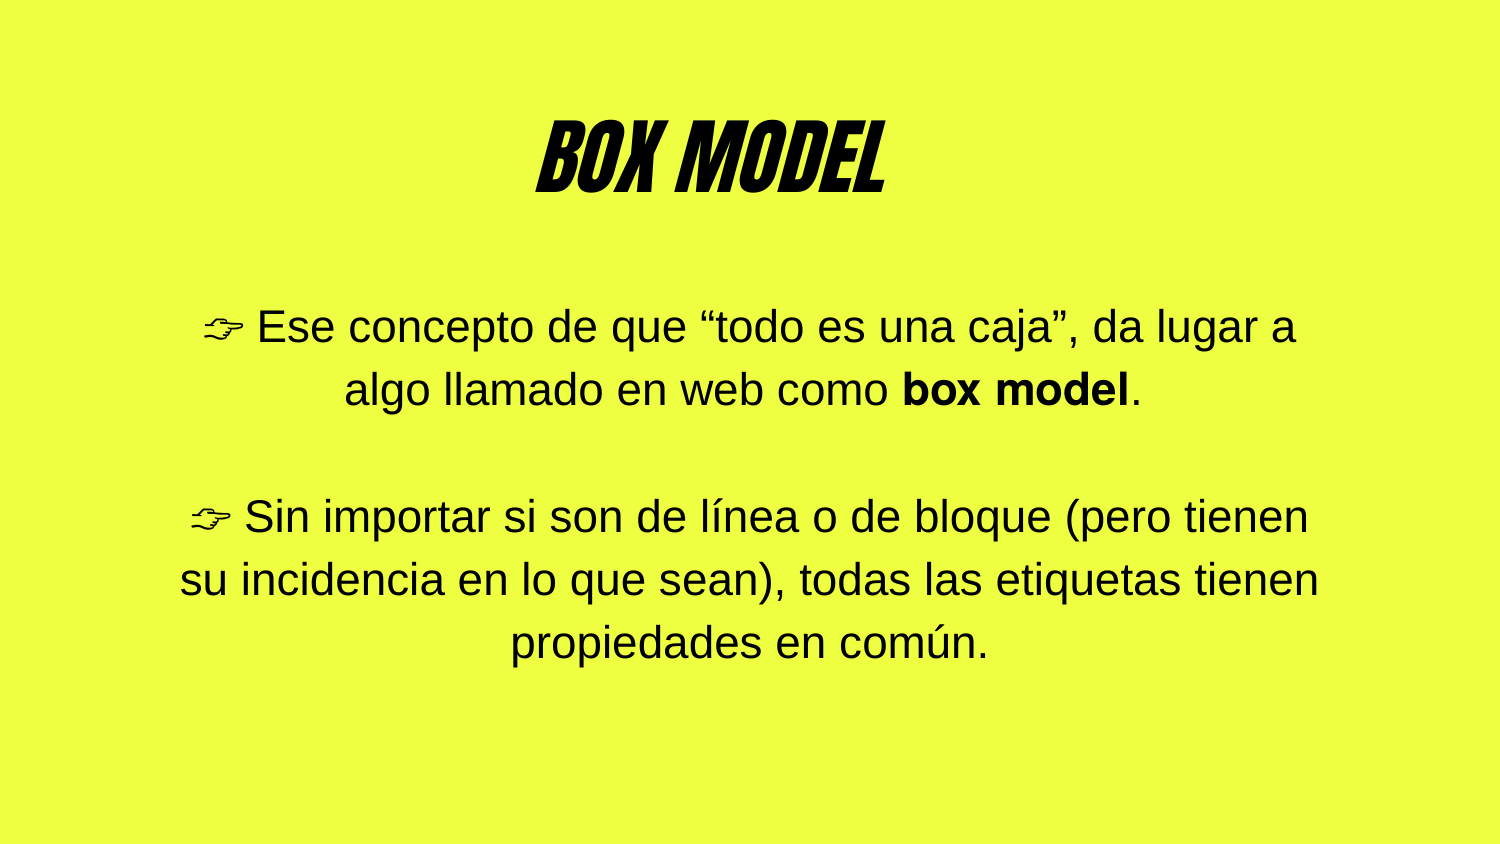

BOX MODEL

👉 Ese concepto de que “todo es una caja”, da lugar a algo llamado en web como box model.

👉 Sin importar si son de línea o de bloque (pero tienen su incidencia en lo que sean), todas las etiquetas tienen propiedades en común.